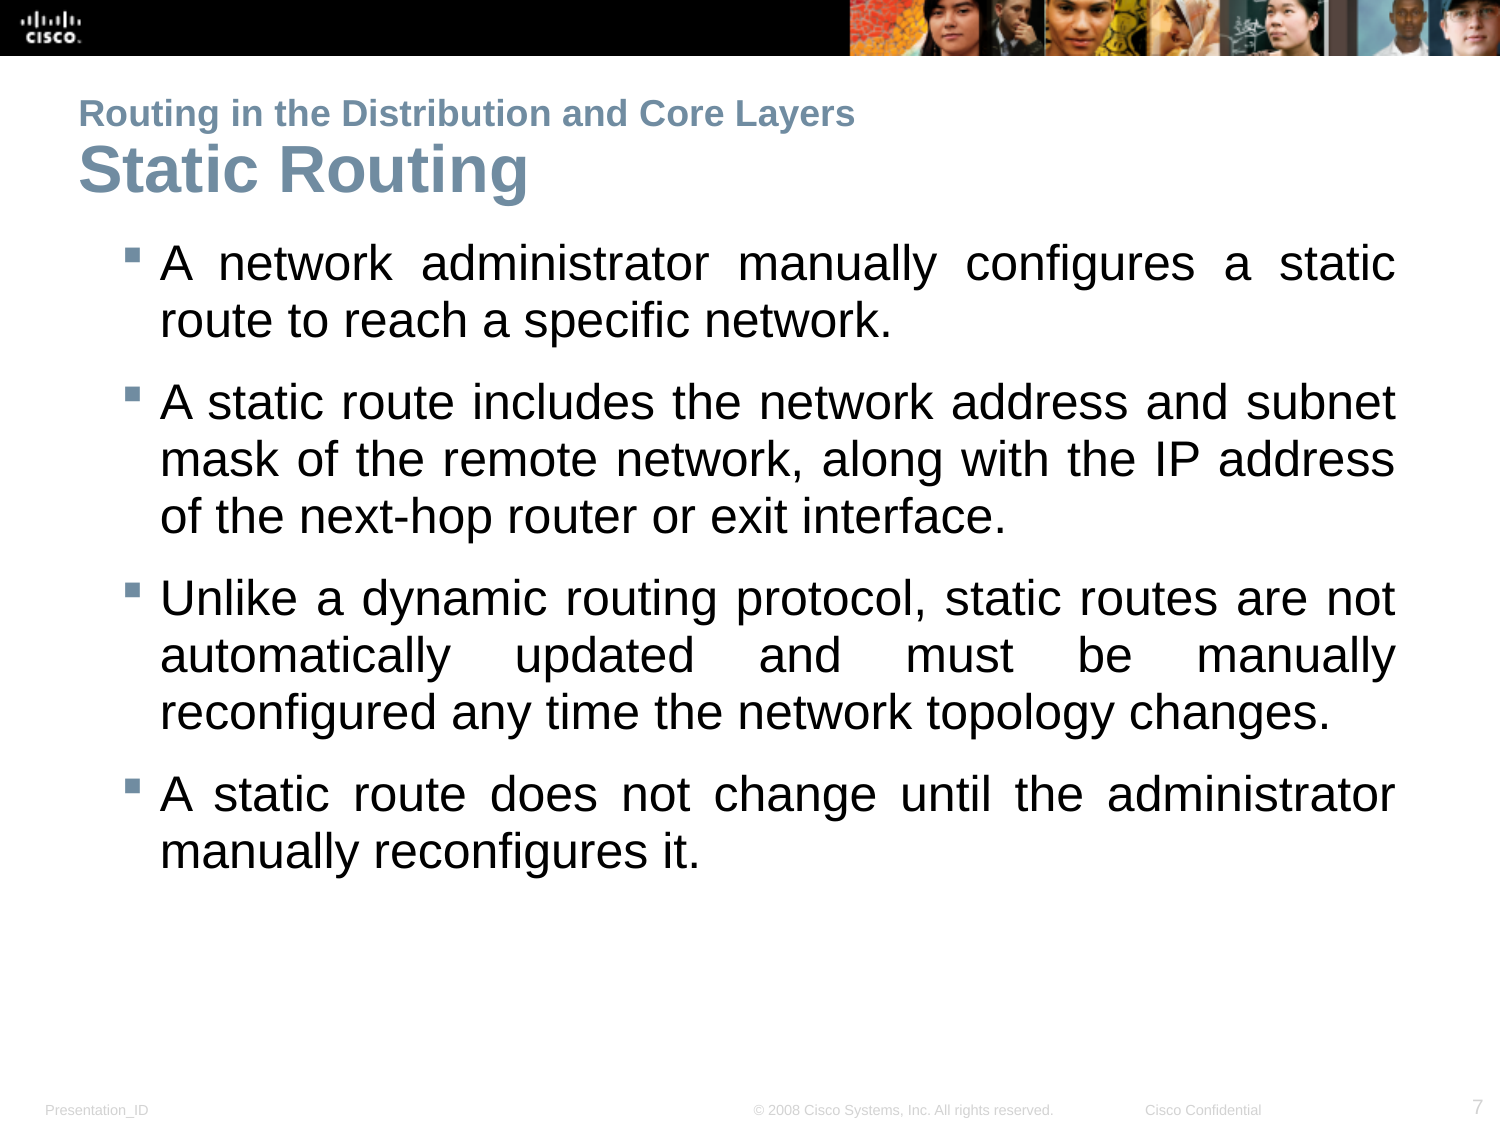

# Routing in the Distribution and Core Layers Static Routing
A network administrator manually configures a static route to reach a specific network.
A static route includes the network address and subnet mask of the remote network, along with the IP address of the next-hop router or exit interface.
Unlike a dynamic routing protocol, static routes are not automatically updated and must be manually reconfigured any time the network topology changes.
A static route does not change until the administrator manually reconfigures it.